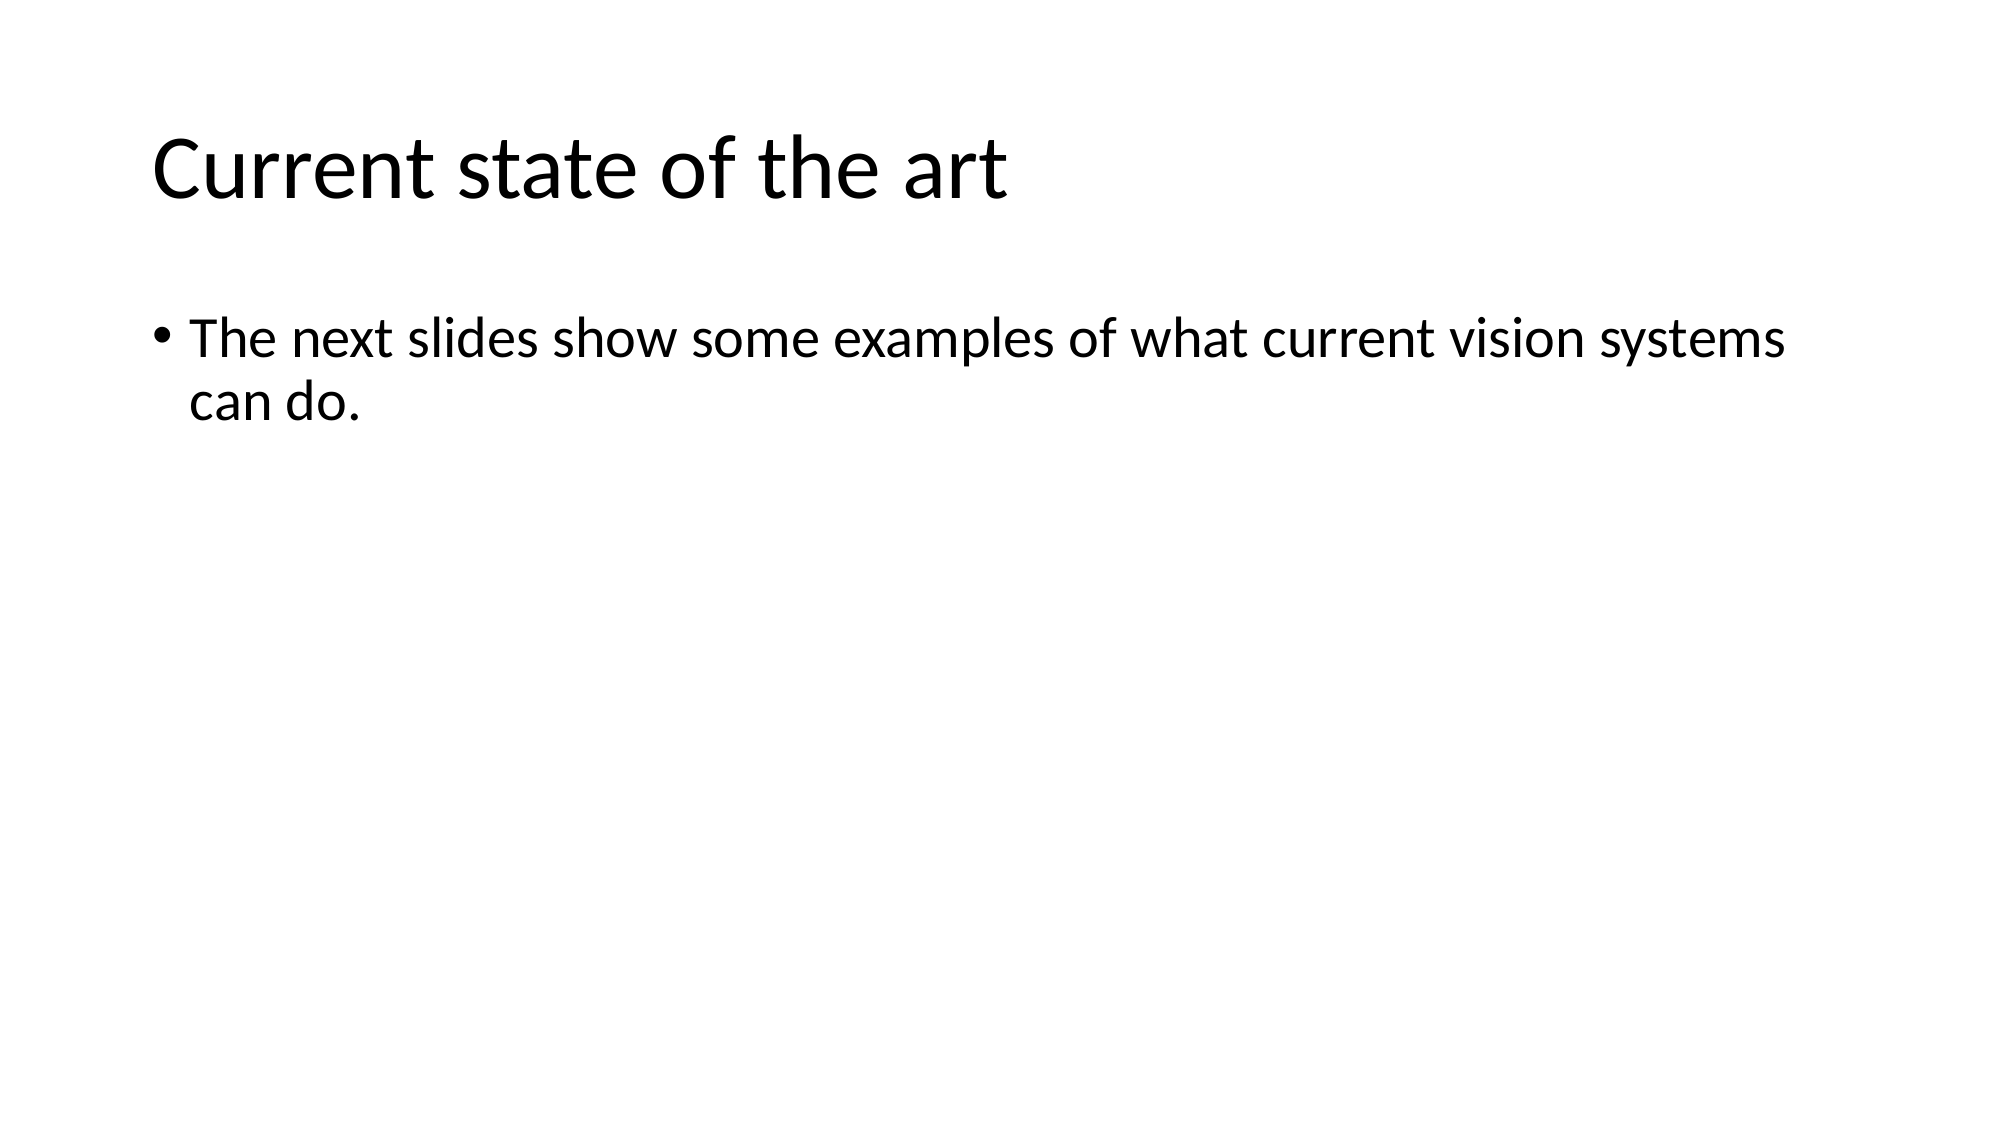

# Current state of the art
The next slides show some examples of what current vision systems can do.